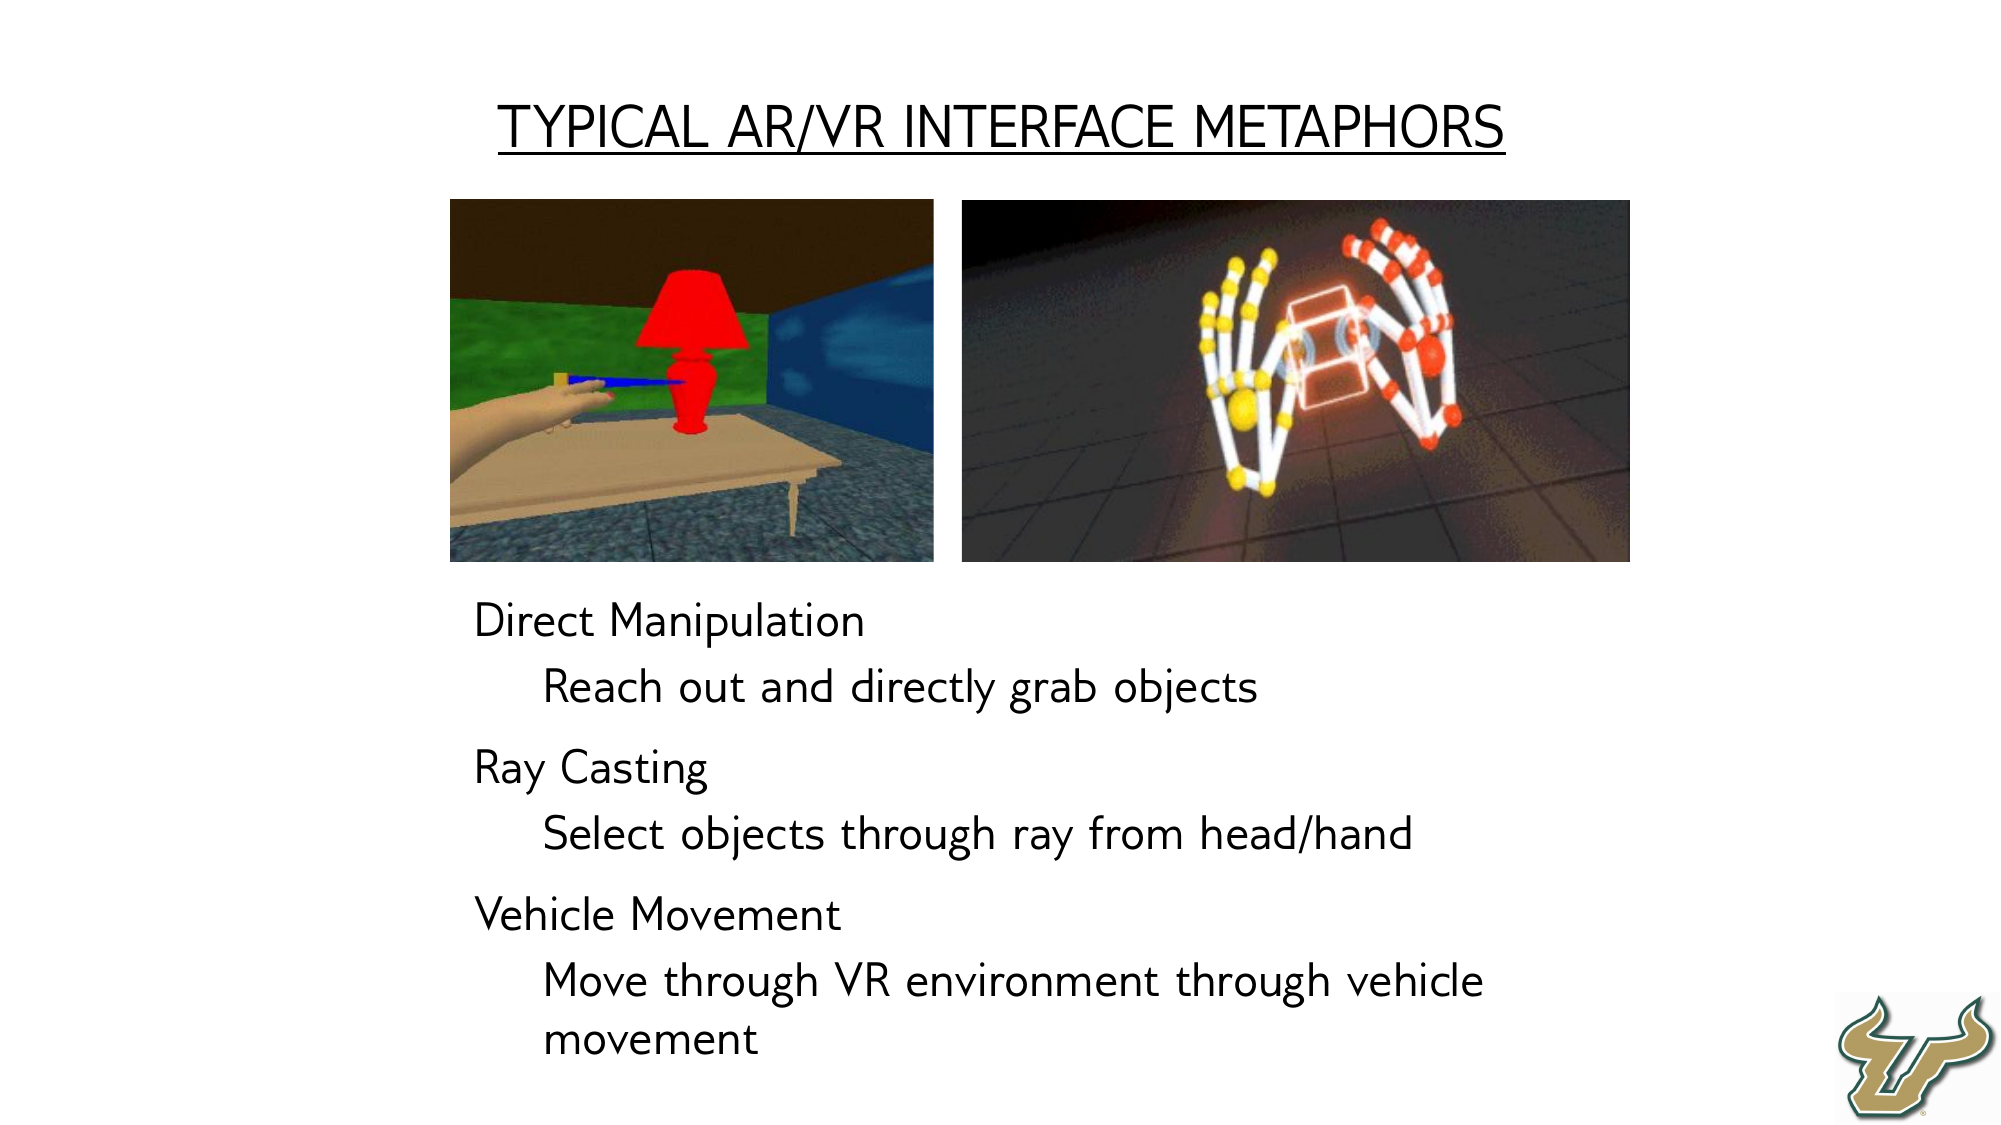

Typical AR/VR Interface Metaphors

Direct Manipulation
Reach out and directly grab objects
Ray Casting
Select objects through ray from head/hand
Vehicle Movement
Move through VR environment through vehicle movement